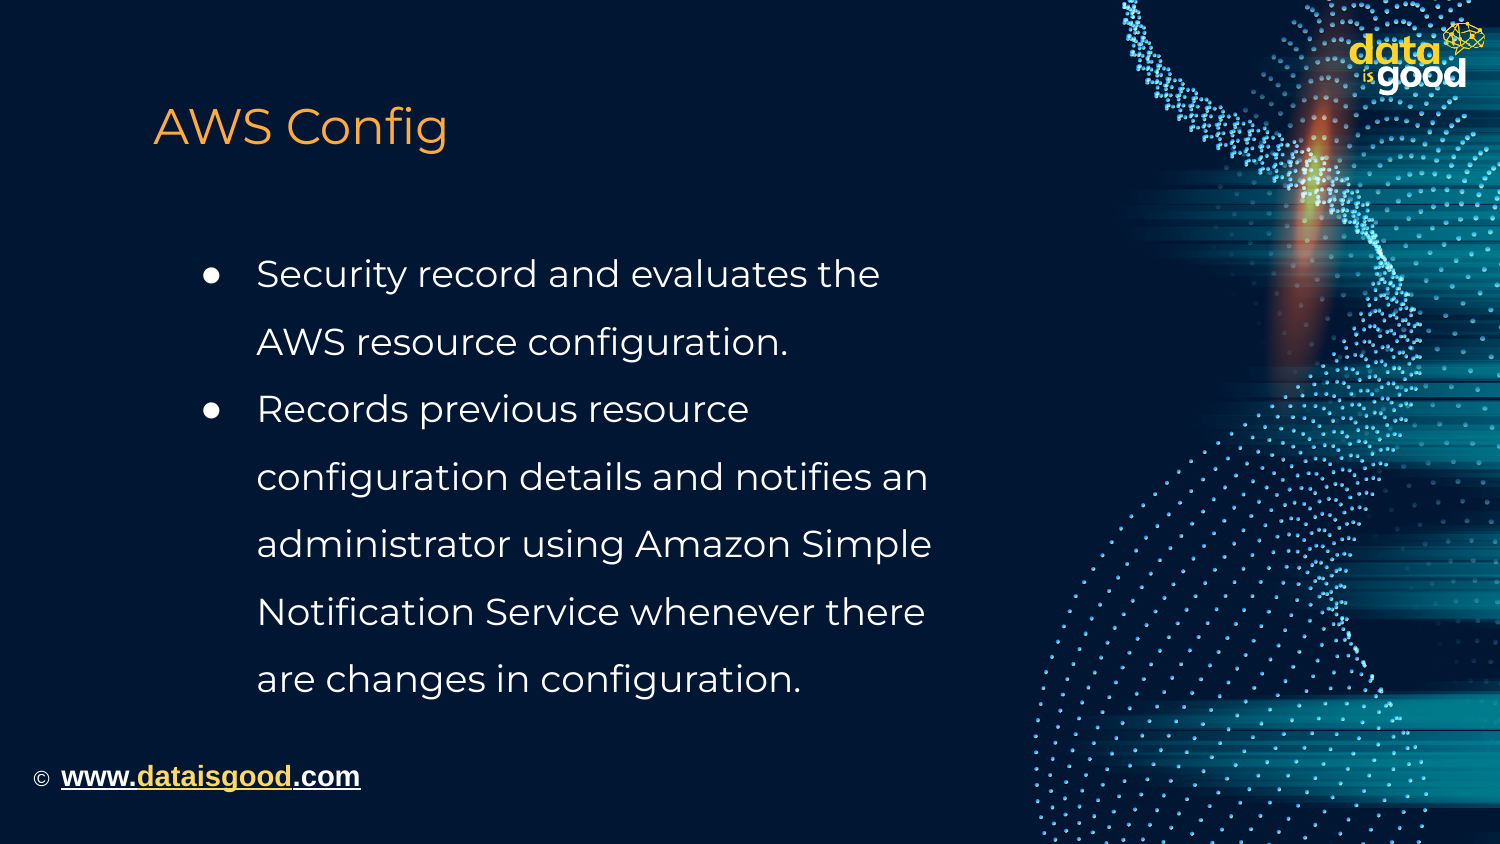

# AWS Config
Security record and evaluates the AWS resource configuration.
Records previous resource configuration details and notifies an administrator using Amazon Simple Notification Service whenever there are changes in configuration.